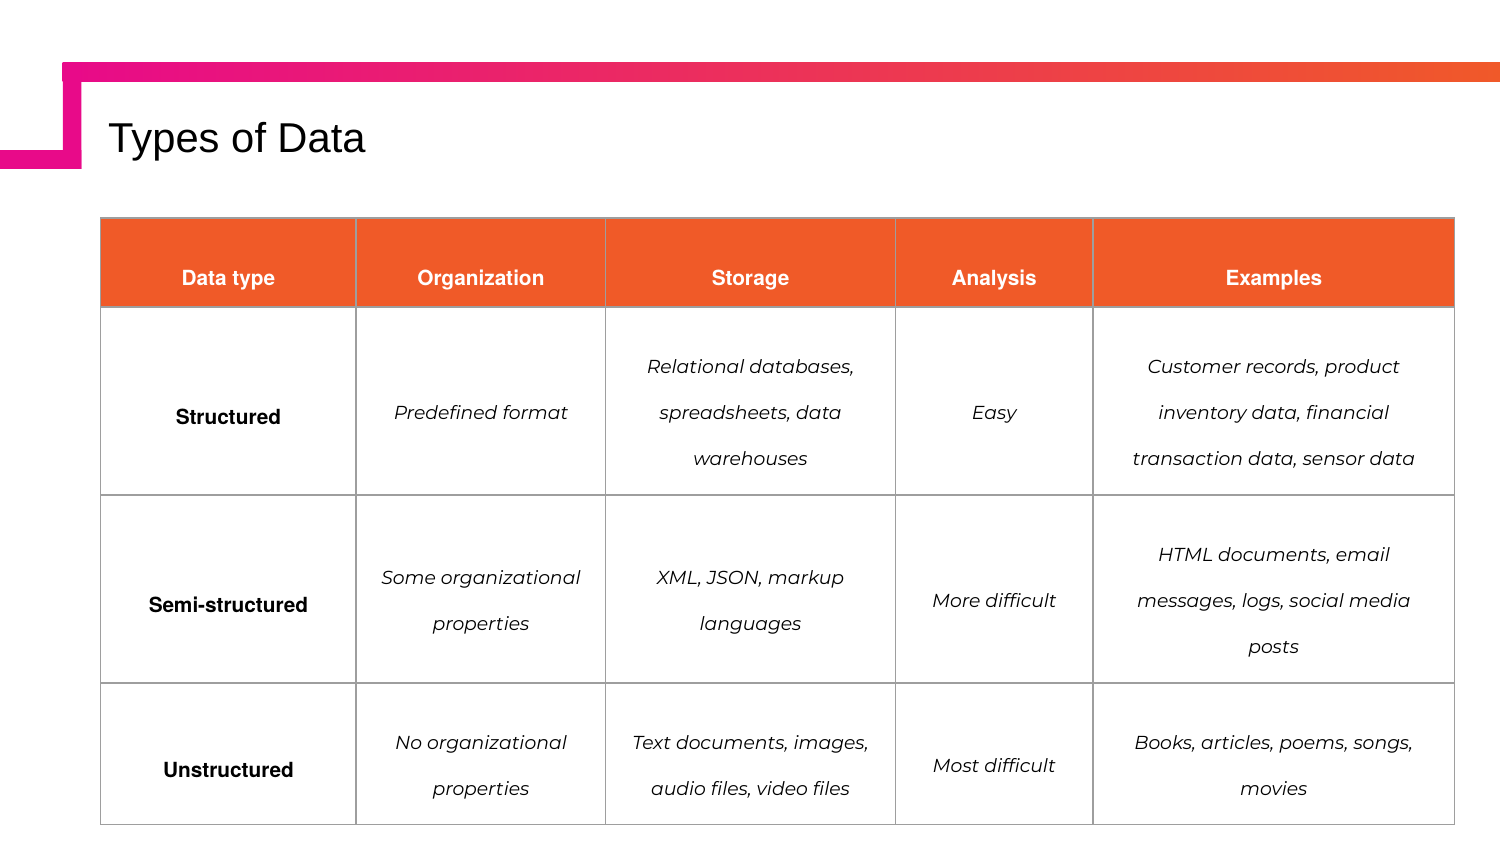

# Types of Data
| Data type | Organization | Storage | Analysis | Examples |
| --- | --- | --- | --- | --- |
| Structured | Predefined format | Relational databases, spreadsheets, data warehouses | Easy | Customer records, product inventory data, financial transaction data, sensor data |
| Semi-structured | Some organizational properties | XML, JSON, markup languages | More difficult | HTML documents, email messages, logs, social media posts |
| Unstructured | No organizational properties | Text documents, images, audio files, video files | Most difficult | Books, articles, poems, songs, movies |